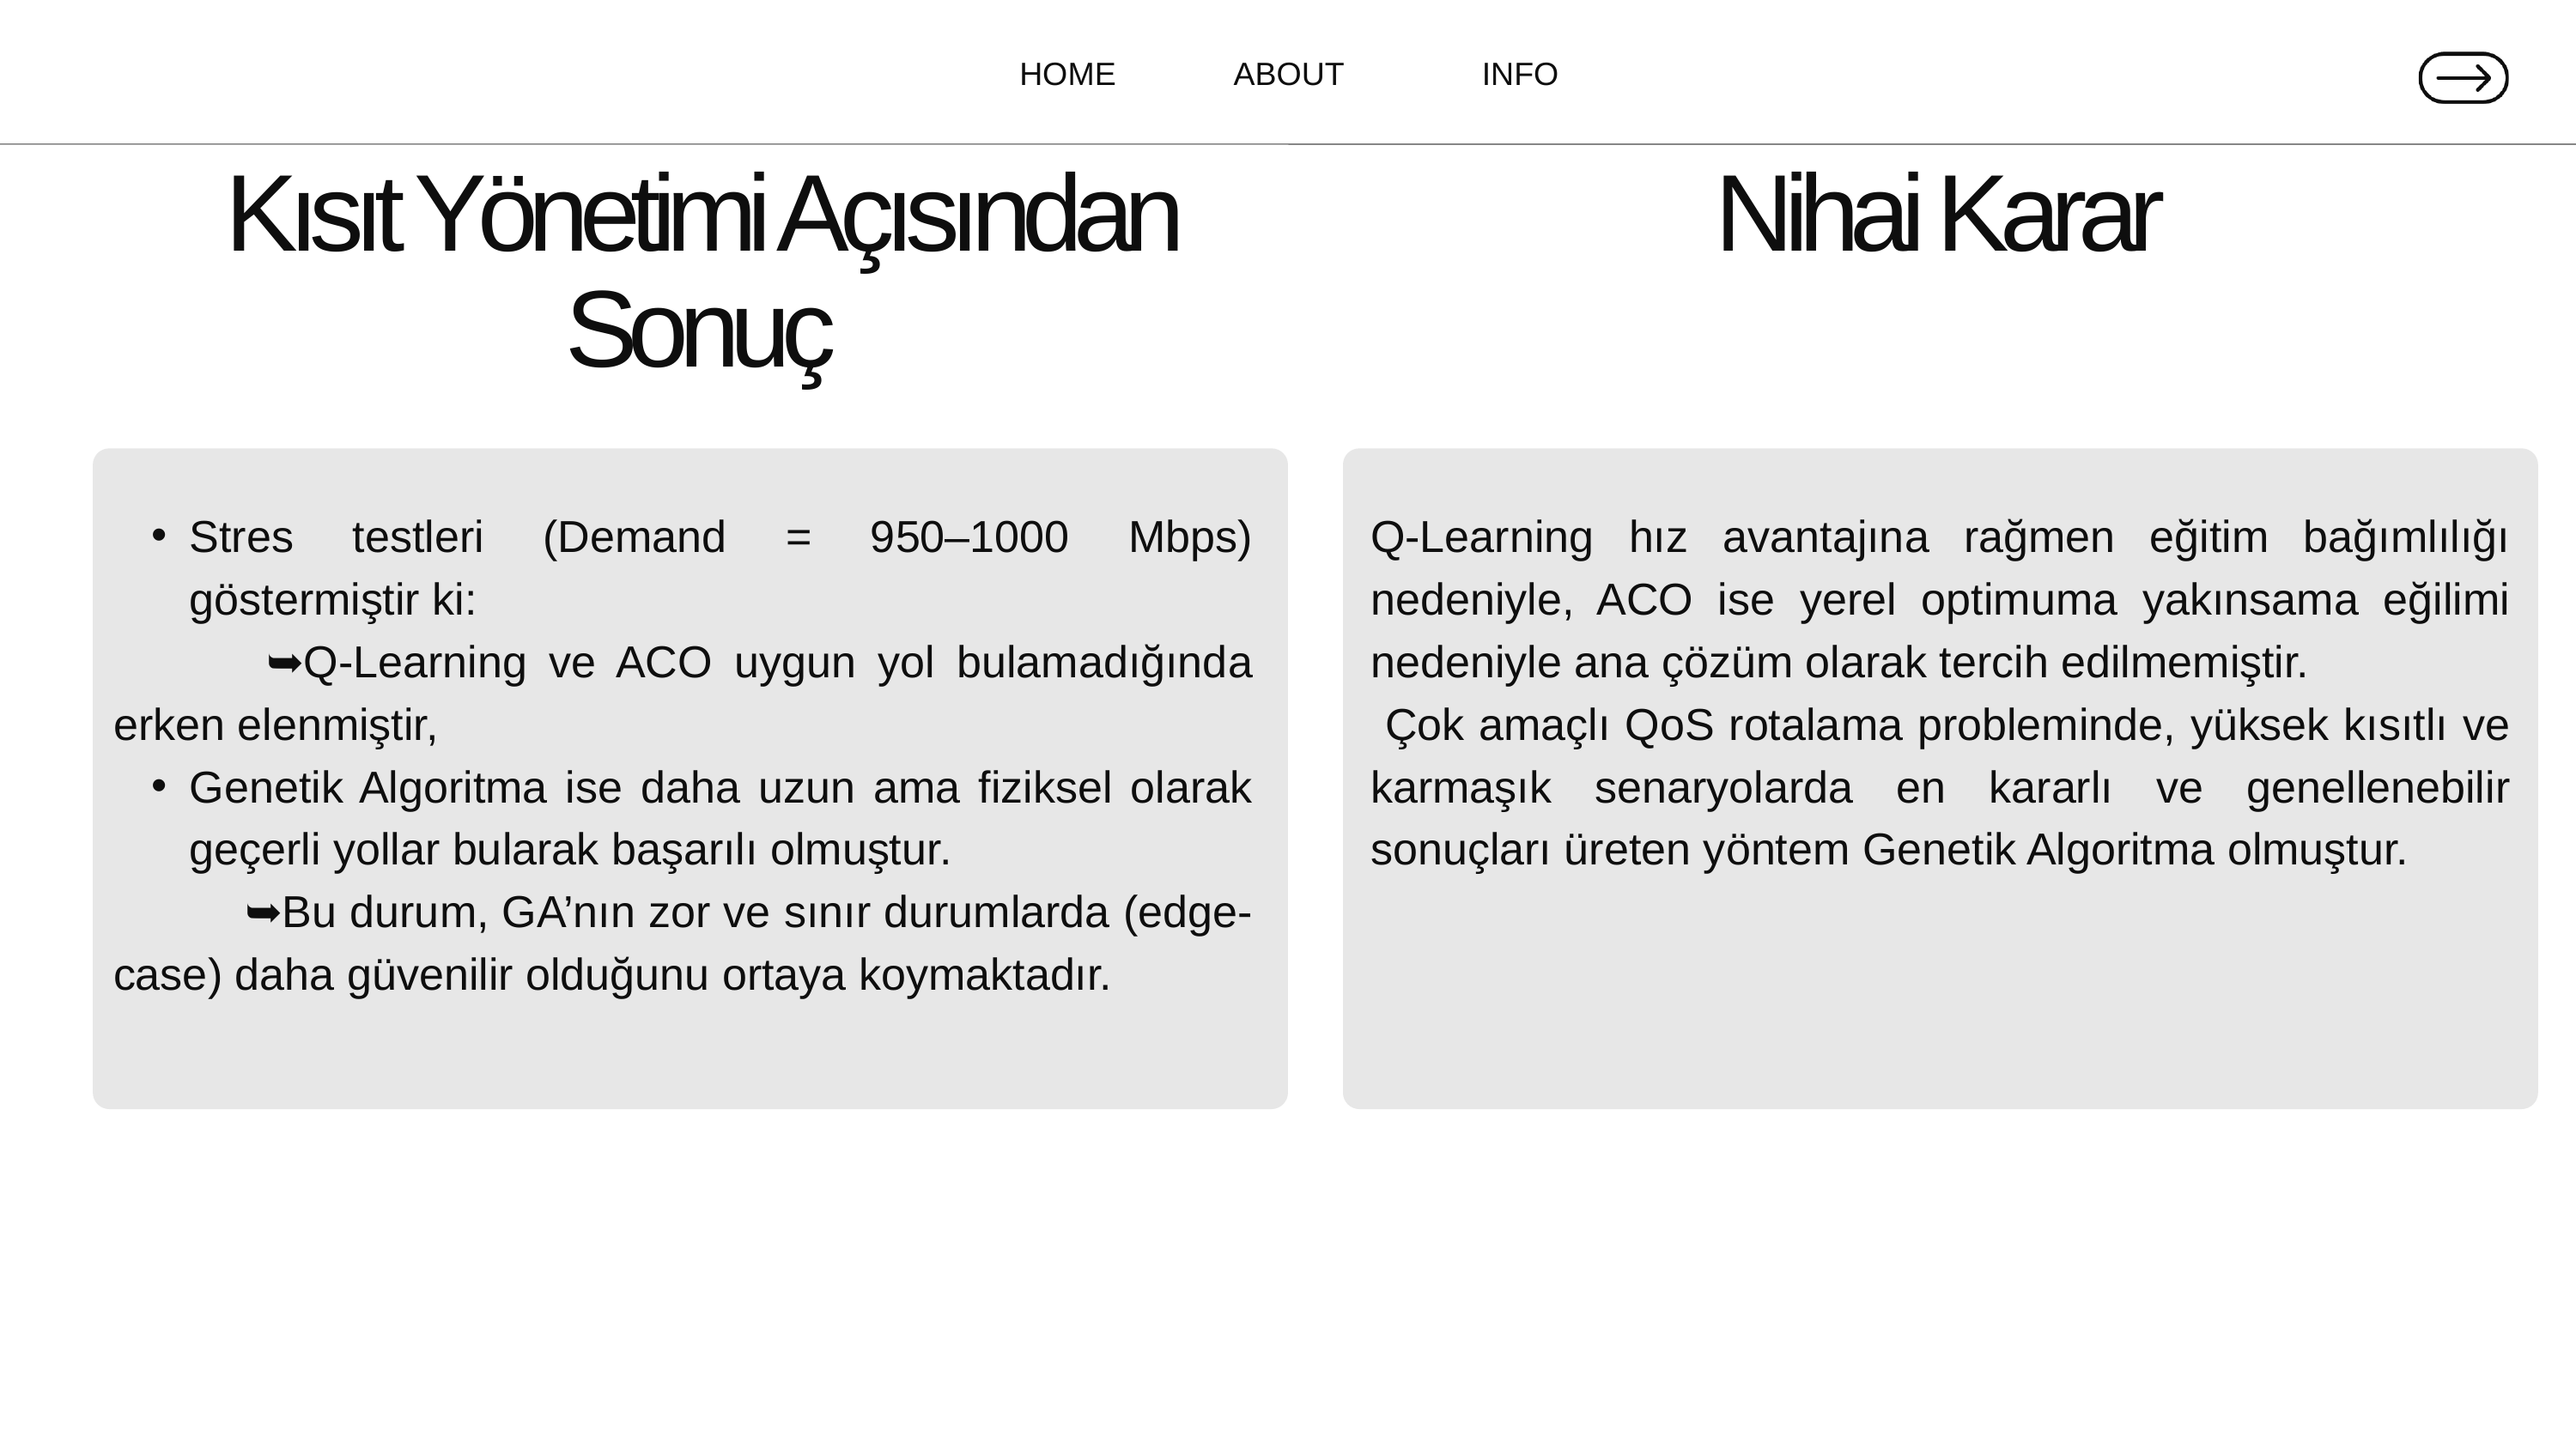

HOME
ABOUT
INFO

Kısıt Yönetimi Açısından Sonuç
Nihai Karar

Stres testleri (Demand = 950–1000 Mbps) göstermiştir ki:
       ➥Q-Learning ve ACO uygun yol bulamadığında erken elenmiştir,
Genetik Algoritma ise daha uzun ama fiziksel olarak geçerli yollar bularak başarılı olmuştur.
          ➥Bu durum, GA’nın zor ve sınır durumlarda (edge-case) daha güvenilir olduğunu ortaya koymaktadır.

Q-Learning hız avantajına rağmen eğitim bağımlılığı nedeniyle, ACO ise yerel optimuma yakınsama eğilimi nedeniyle ana çözüm olarak tercih edilmemiştir.
 Çok amaçlı QoS rotalama probleminde, yüksek kısıtlı ve karmaşık senaryolarda en kararlı ve genellenebilir sonuçları üreten yöntem Genetik Algoritma olmuştur.